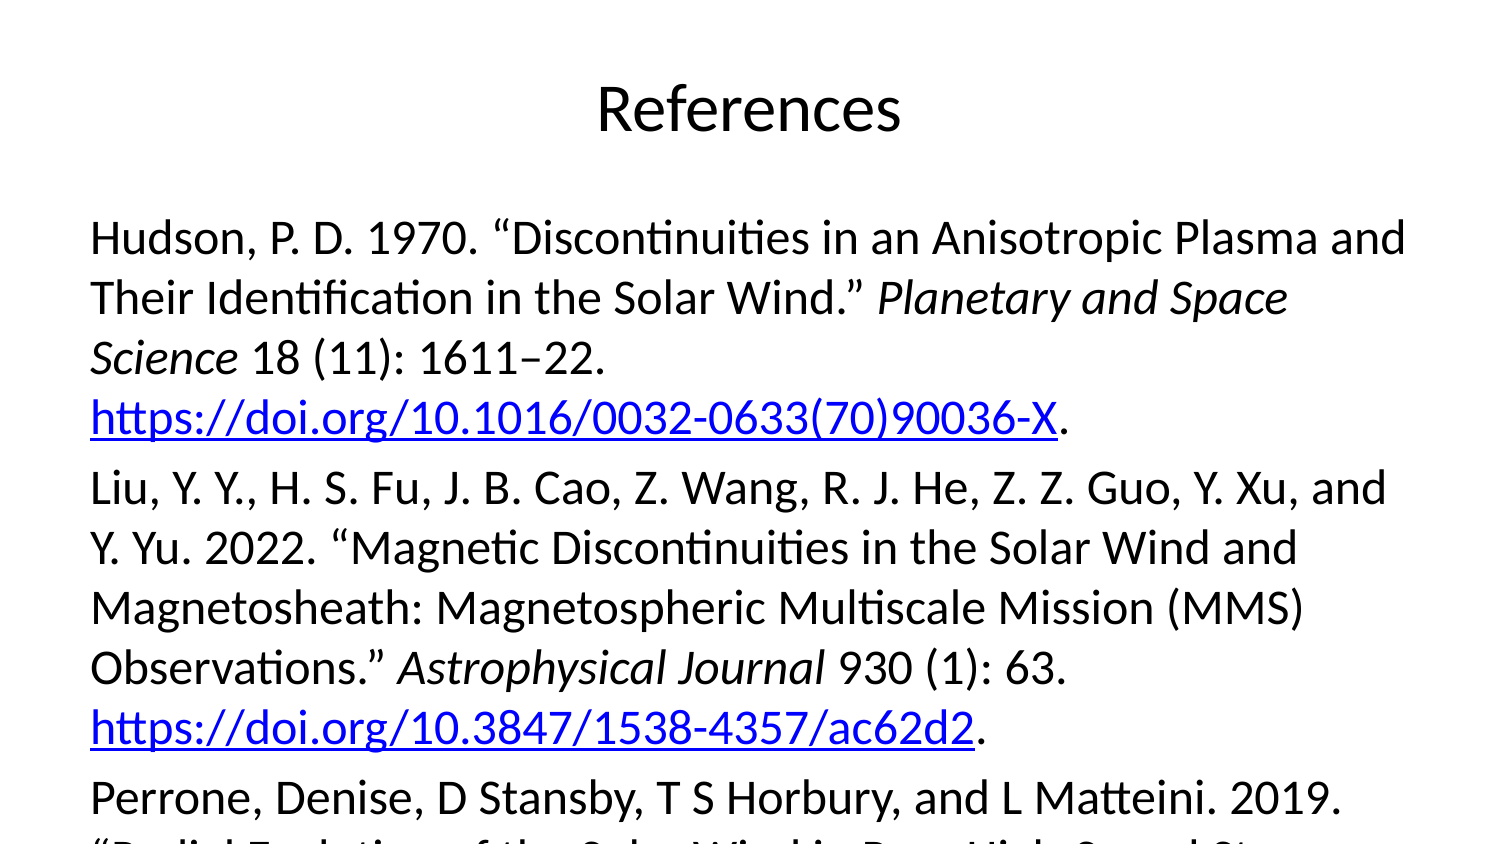

# References
Hudson, P. D. 1970. “Discontinuities in an Anisotropic Plasma and Their Identification in the Solar Wind.” Planetary and Space Science 18 (11): 1611–22. https://doi.org/10.1016/0032-0633(70)90036-X.
Liu, Y. Y., H. S. Fu, J. B. Cao, Z. Wang, R. J. He, Z. Z. Guo, Y. Xu, and Y. Yu. 2022. “Magnetic Discontinuities in the Solar Wind and Magnetosheath: Magnetospheric Multiscale Mission (MMS) Observations.” Astrophysical Journal 930 (1): 63. https://doi.org/10.3847/1538-4357/ac62d2.
Perrone, Denise, D Stansby, T S Horbury, and L Matteini. 2019. “Radial Evolution of the Solar Wind in Pure High-Speed Streams: HELIOS Revised Observations.” Monthly Notices of the Royal Astronomical Society 483 (3): 3730–37. https://doi.org/10.1093/mnras/sty3348.